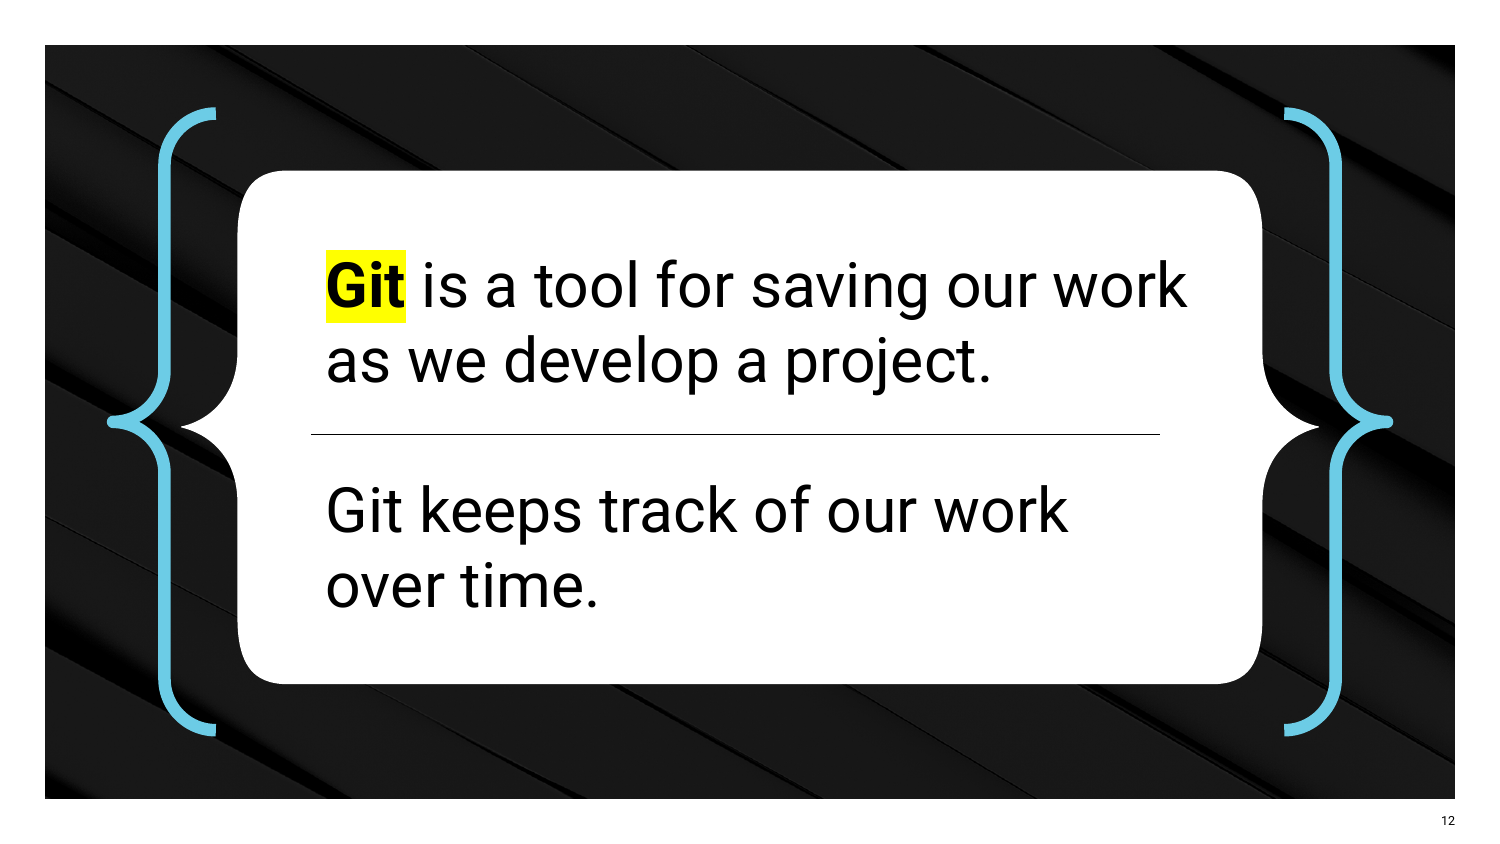

Git is a tool for saving our work as we develop a project.

Git keeps track of our work over time.